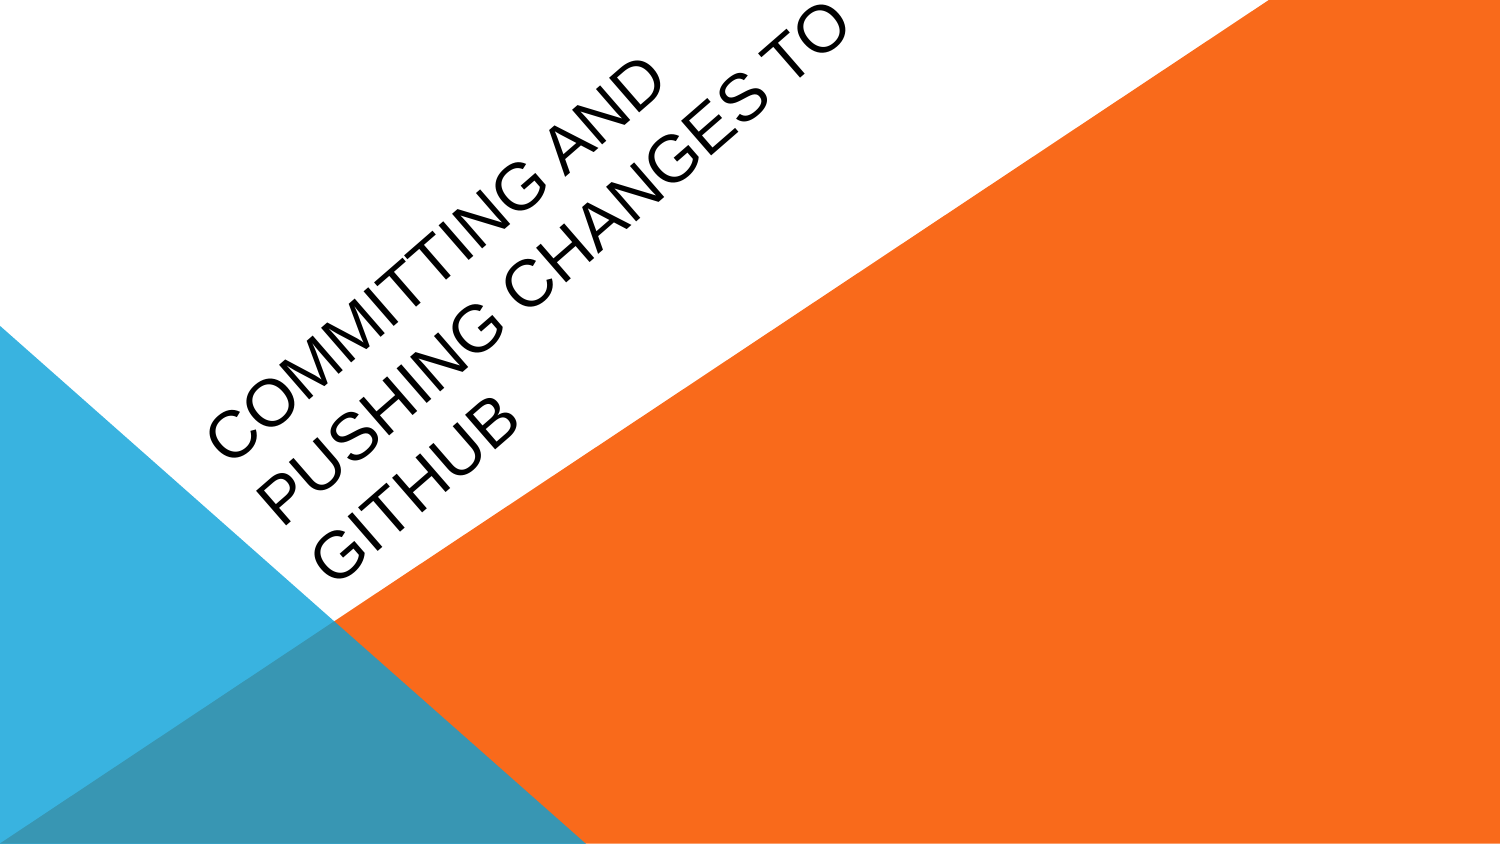

# COMMITTING AND PUSHING CHANGES TO GITHUB